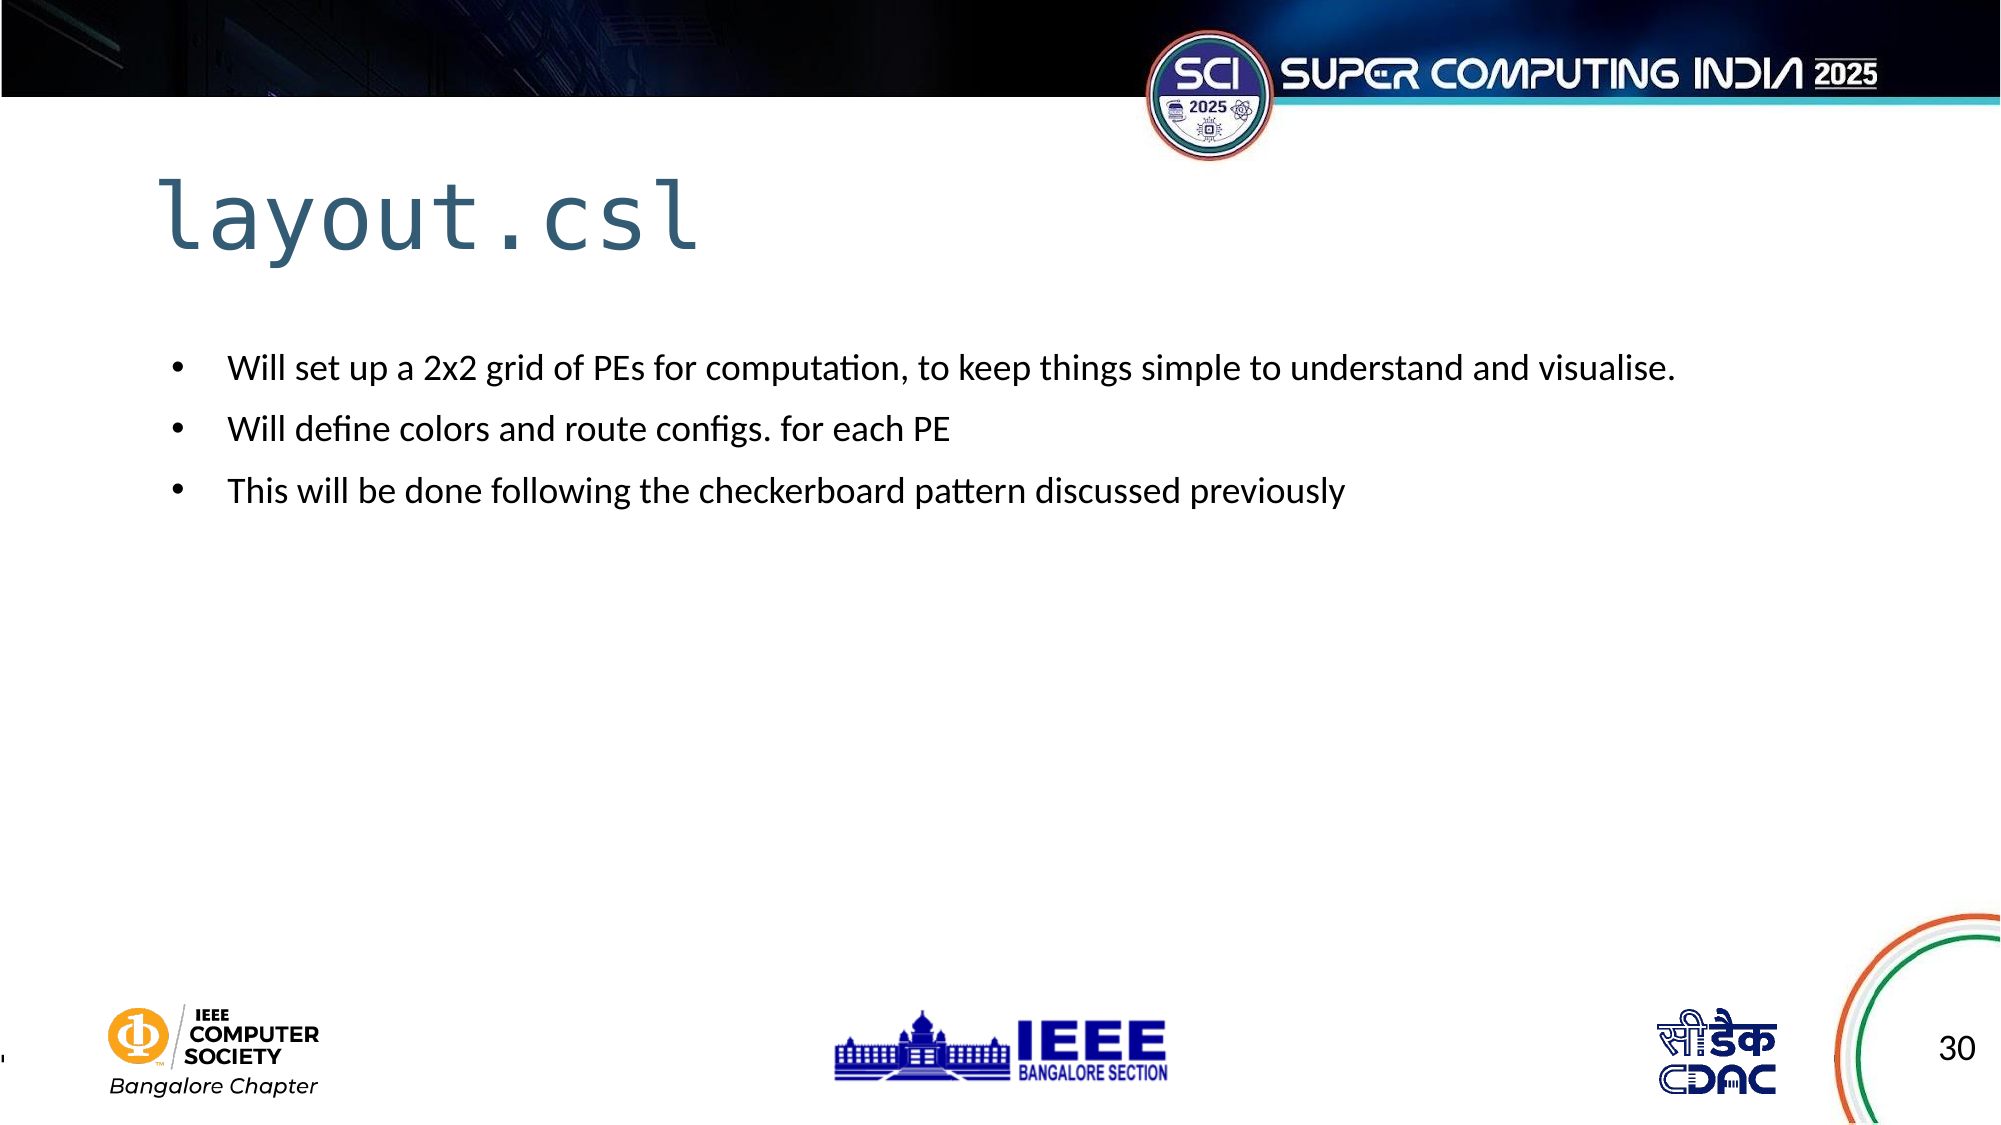

# layout.csl
Will set up a 2x2 grid of PEs for computation, to keep things simple to understand and visualise.
Will define colors and route configs. for each PE
This will be done following the checkerboard pattern discussed previously